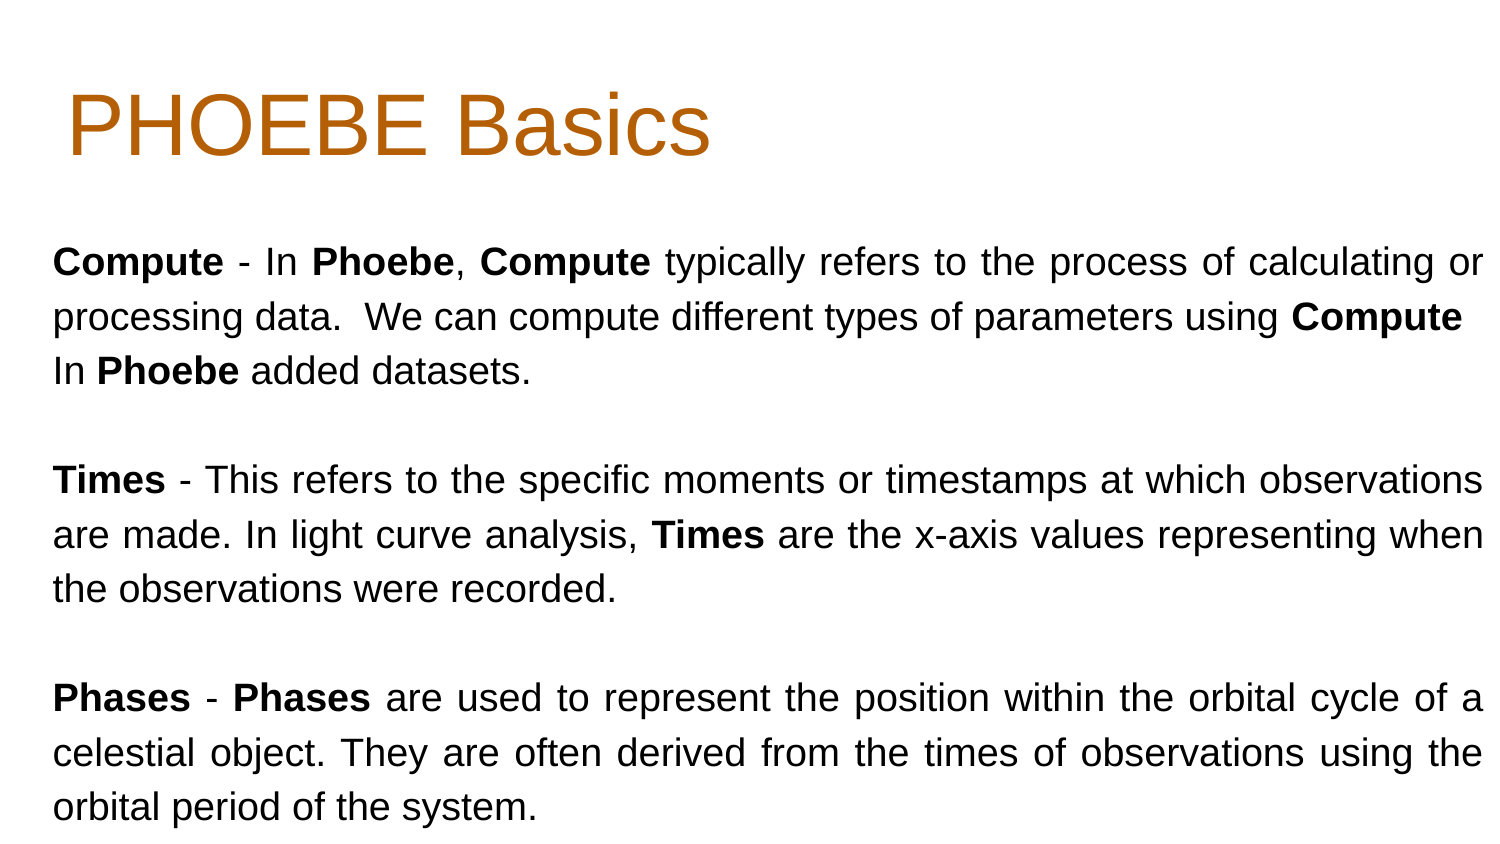

# PHOEBE Basics
Compute - In Phoebe, Compute typically refers to the process of calculating or processing data.  We can compute different types of parameters using Compute
In Phoebe added datasets.

Times - This refers to the specific moments or timestamps at which observations are made. In light curve analysis, Times are the x-axis values representing when the observations were recorded.

Phases - Phases are used to represent the position within the orbital cycle of a celestial object. They are often derived from the times of observations using the orbital period of the system.